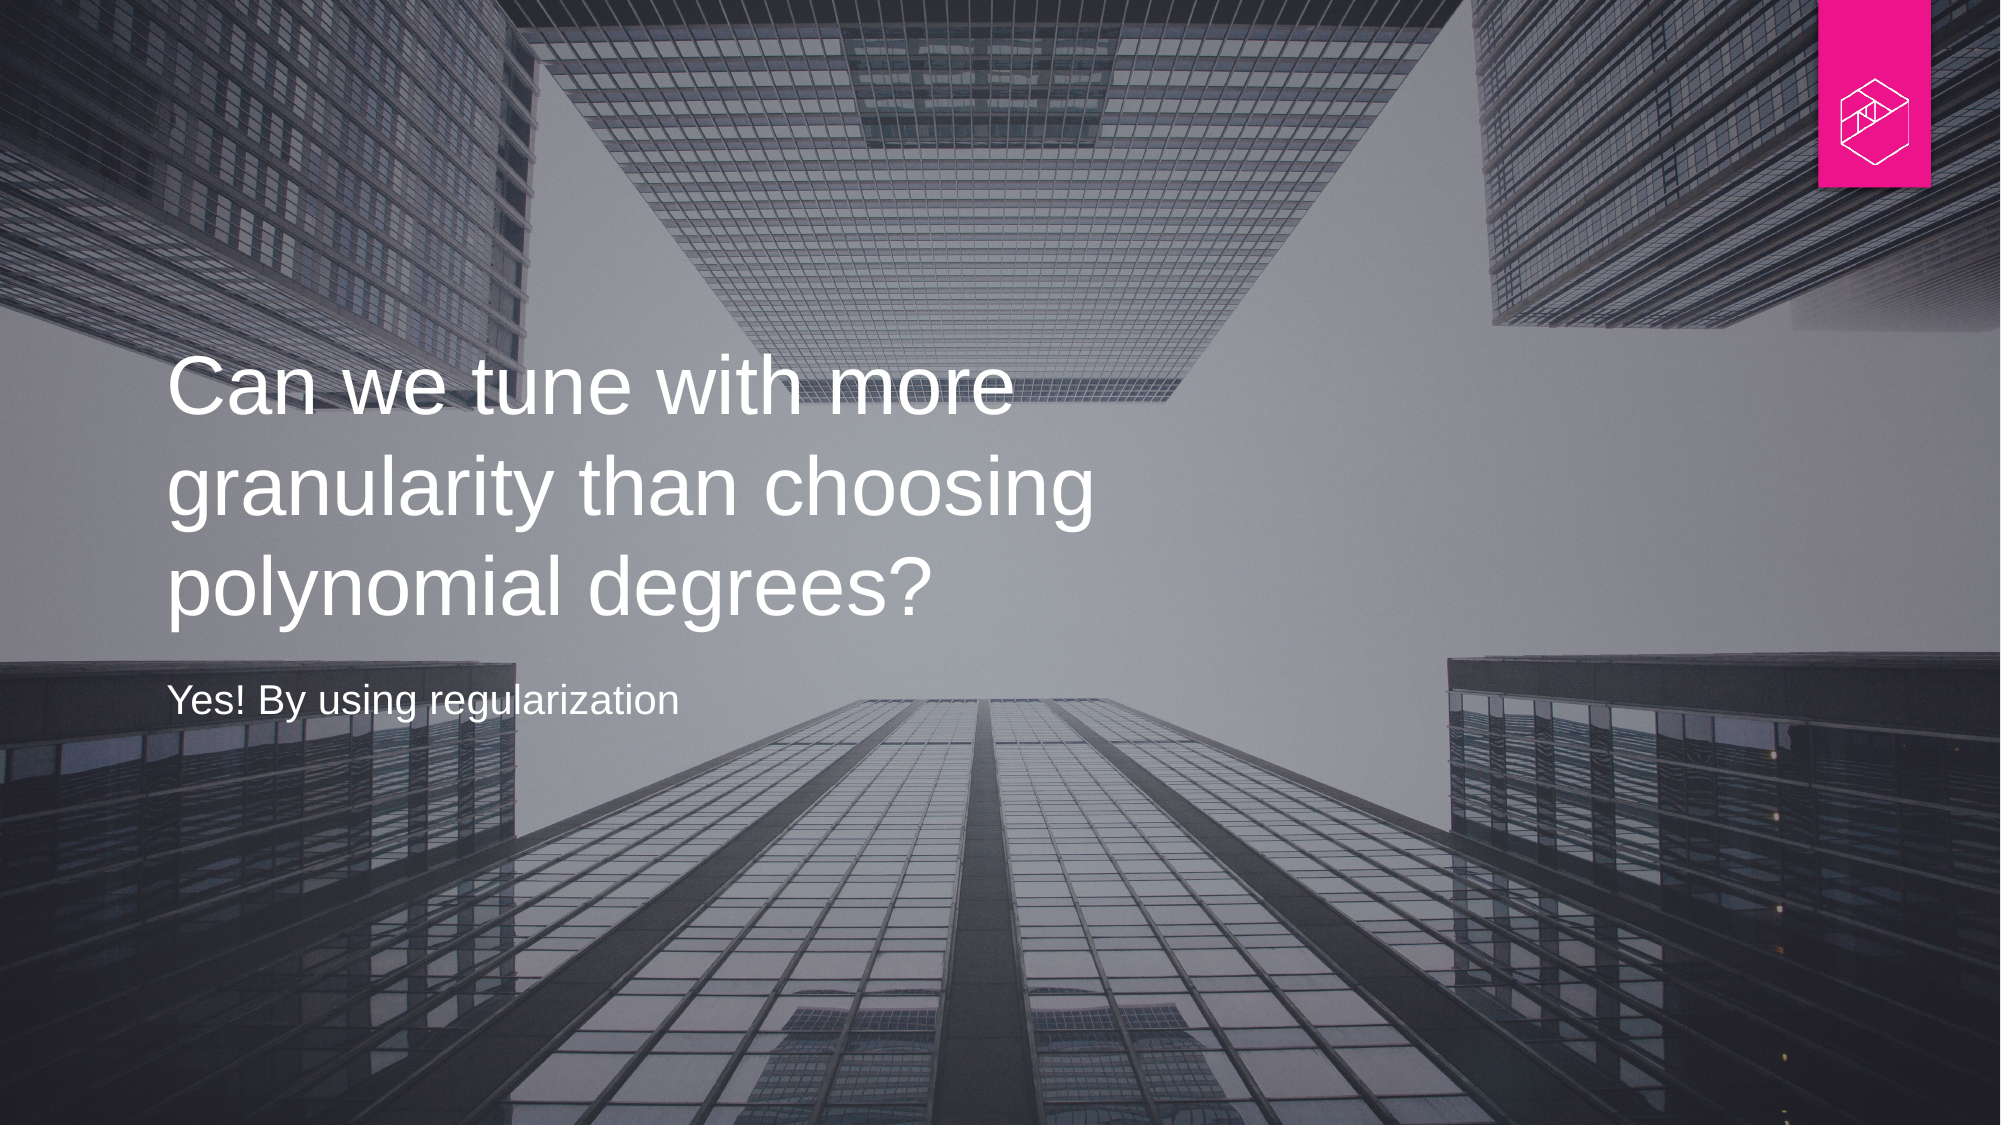

# Can we tune with more granularity than choosing polynomial degrees?
Yes! By using regularization